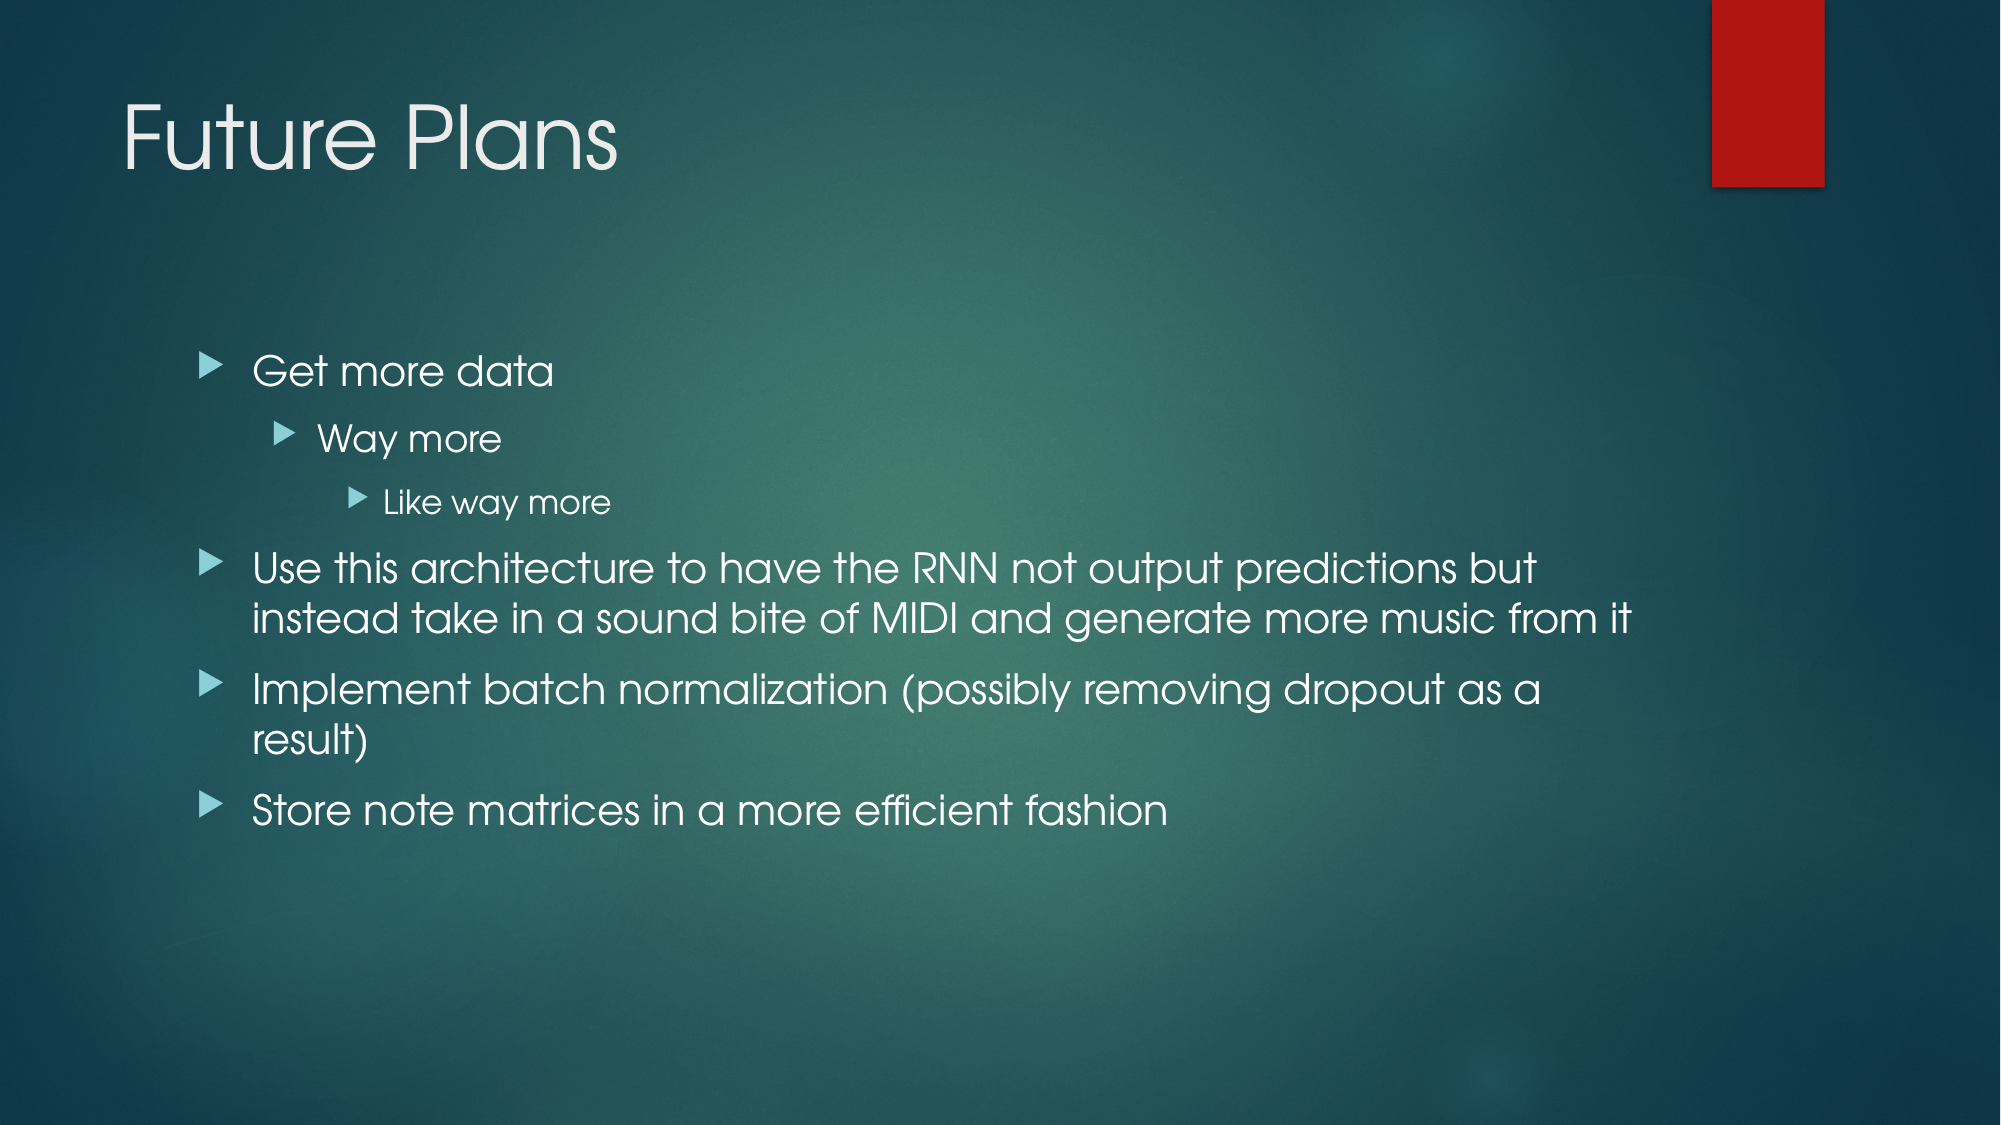

# Future Plans
Get more data
Way more
Like way more
Use this architecture to have the RNN not output predictions but instead take in a sound bite of MIDI and generate more music from it
Implement batch normalization (possibly removing dropout as a result)
Store note matrices in a more efficient fashion